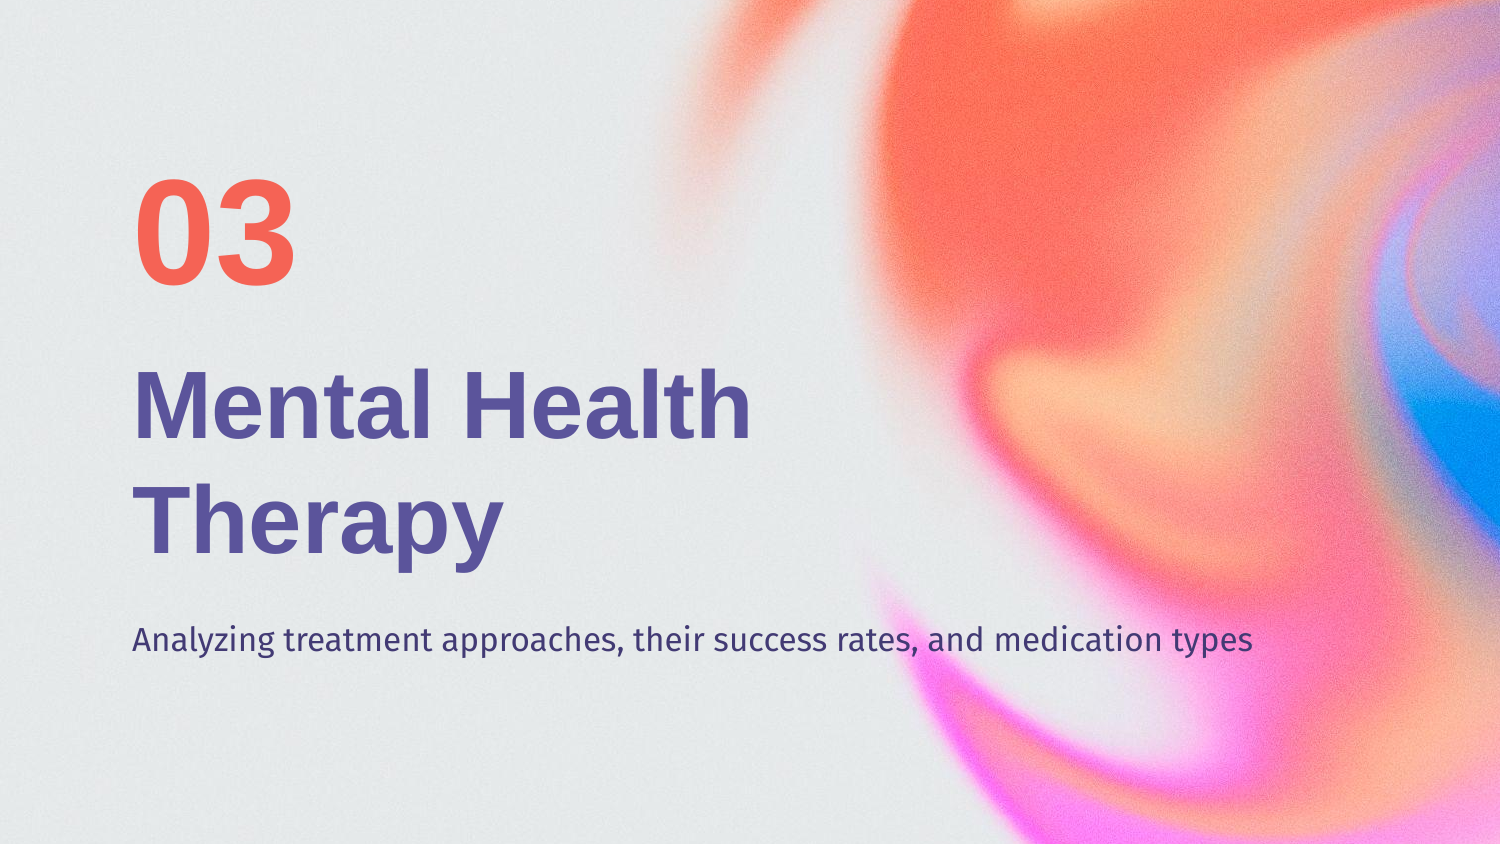

03
# Mental Health
Therapy
Analyzing treatment approaches, their success rates, and medication types